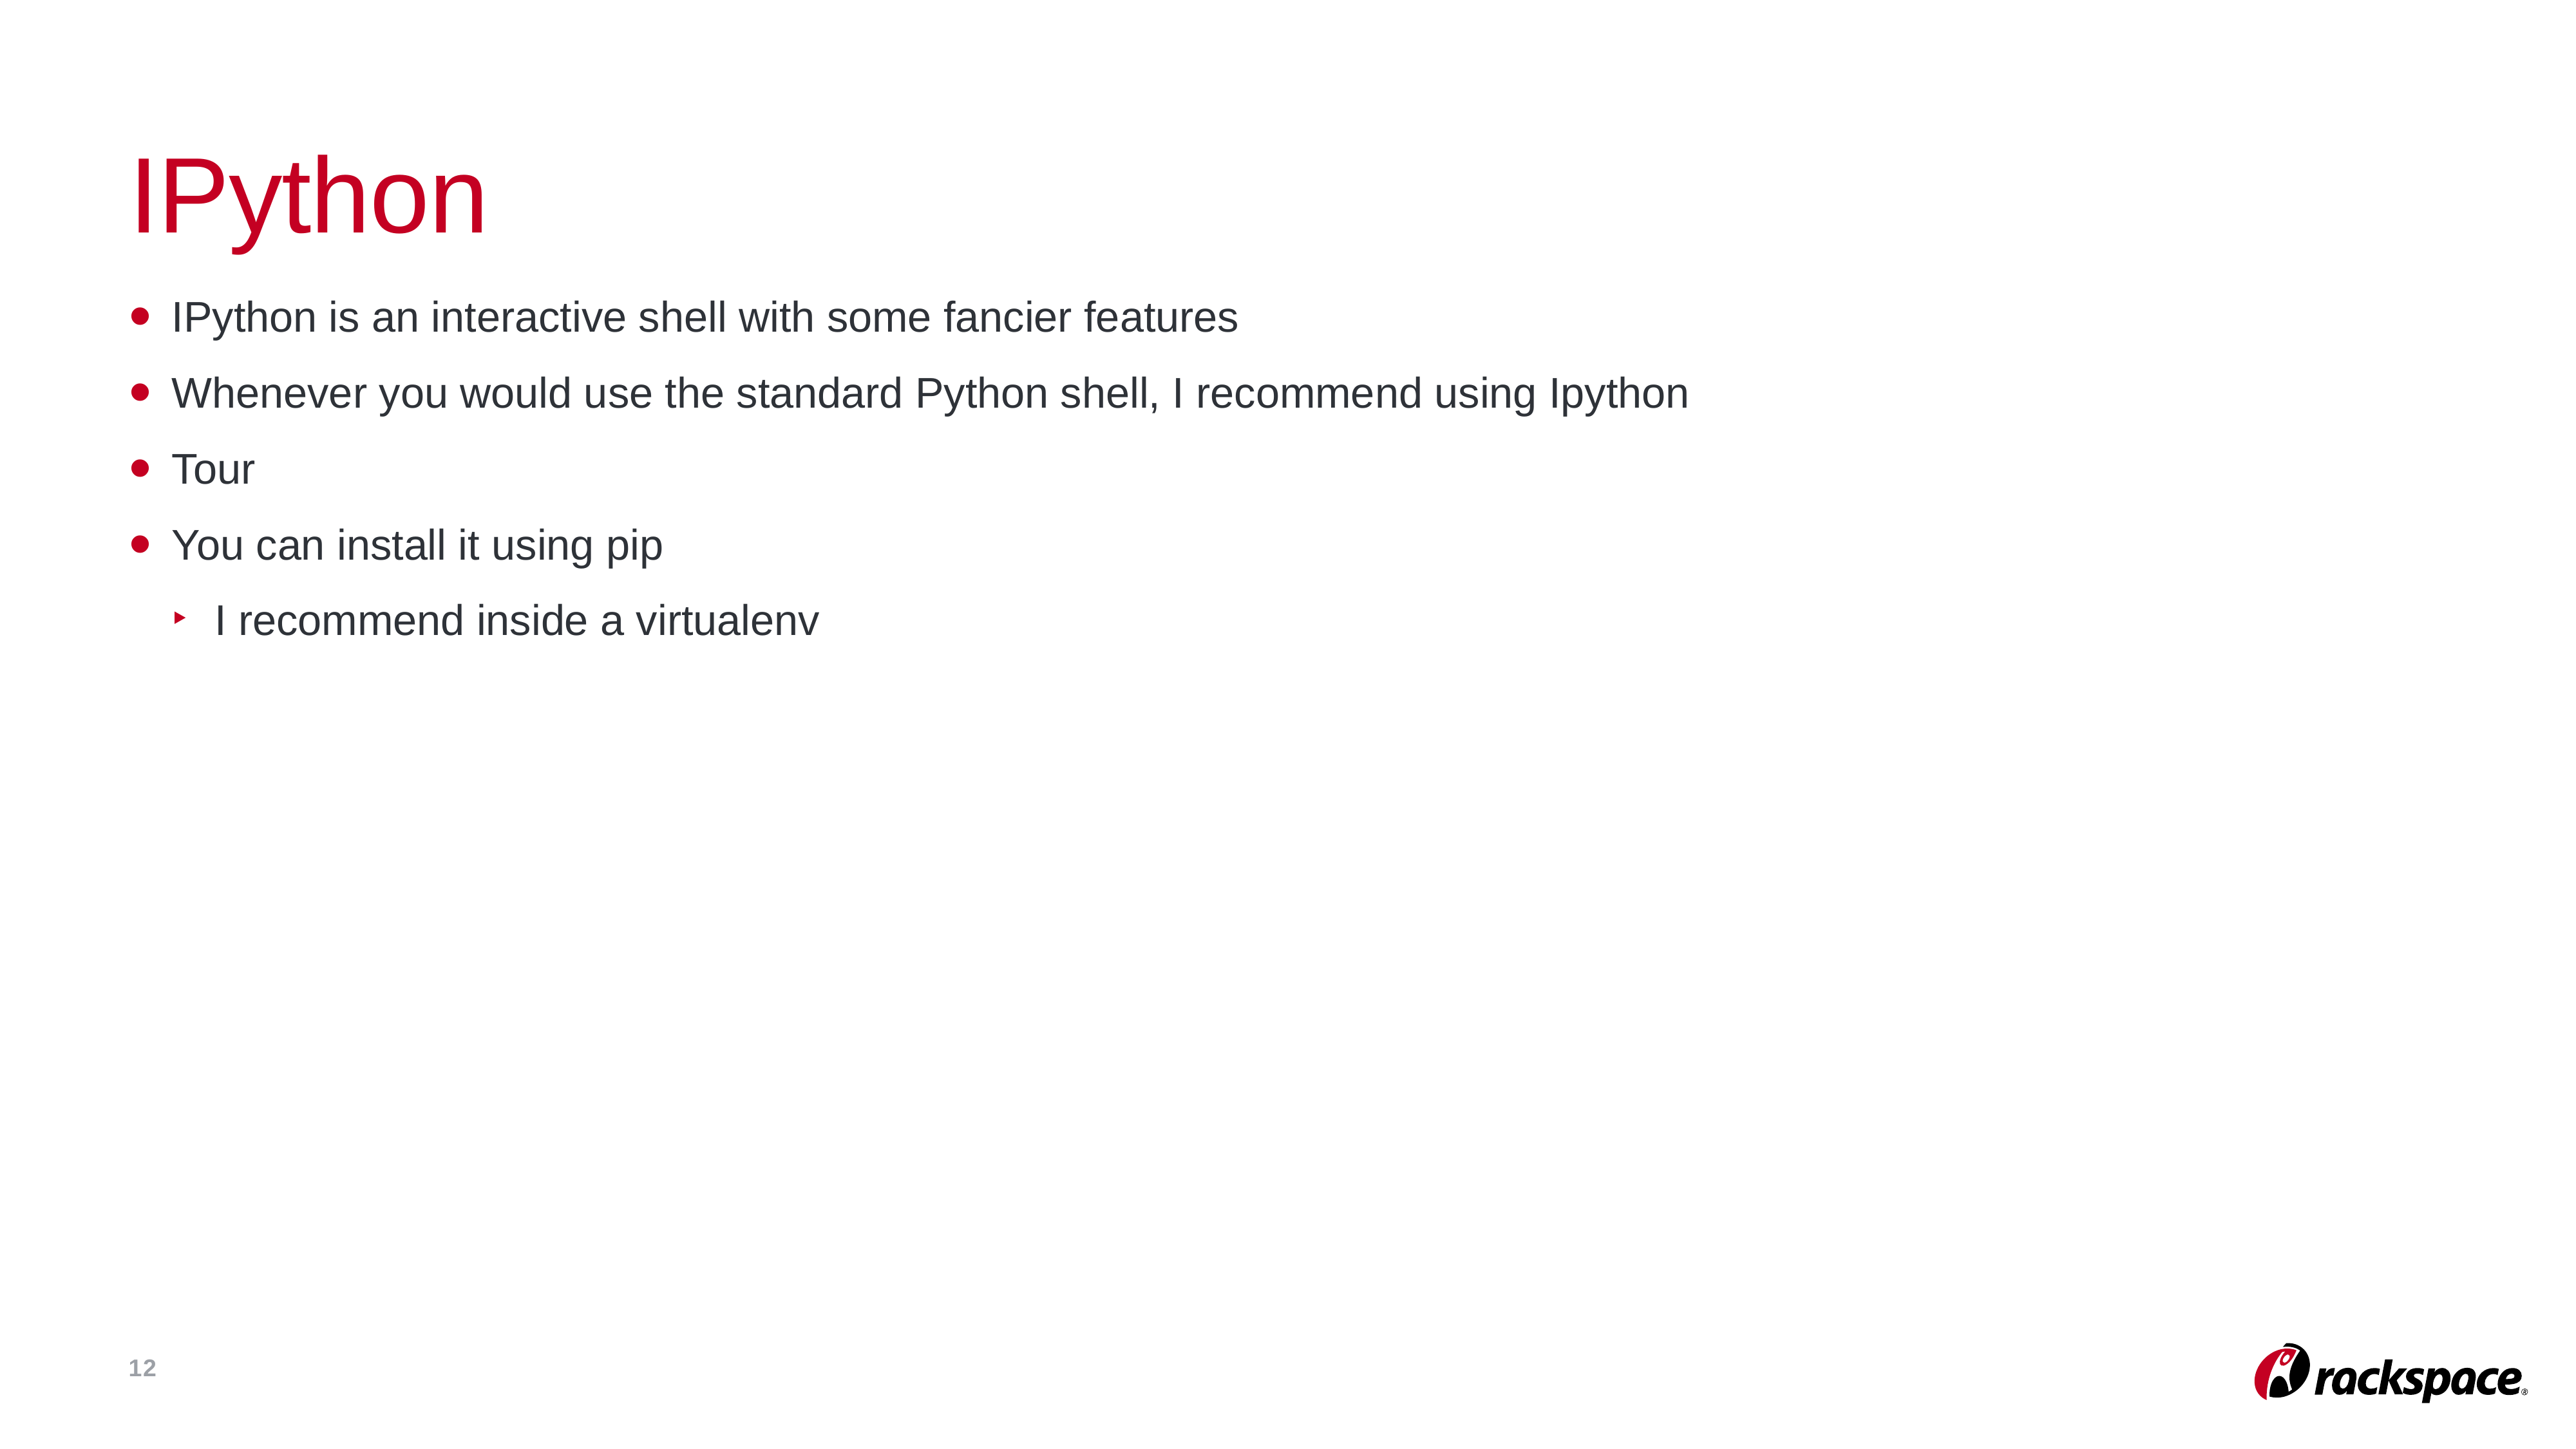

# IPython
IPython is an interactive shell with some fancier features
Whenever you would use the standard Python shell, I recommend using Ipython
Tour
You can install it using pip
I recommend inside a virtualenv
12